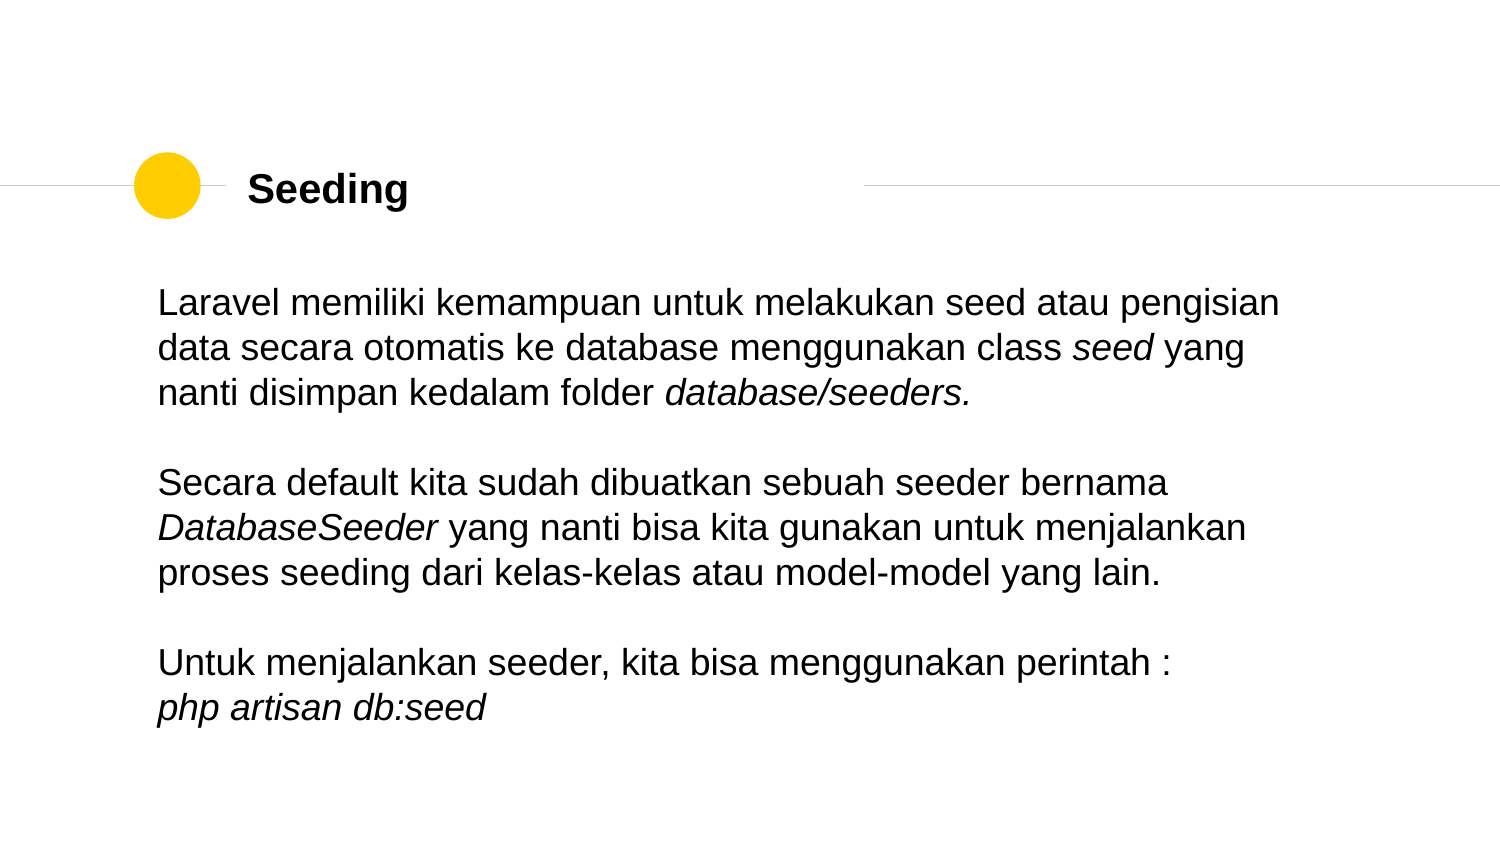

# Seeding
Laravel memiliki kemampuan untuk melakukan seed atau pengisian data secara otomatis ke database menggunakan class seed yang nanti disimpan kedalam folder database/seeders.

Secara default kita sudah dibuatkan sebuah seeder bernama DatabaseSeeder yang nanti bisa kita gunakan untuk menjalankan proses seeding dari kelas-kelas atau model-model yang lain.

Untuk menjalankan seeder, kita bisa menggunakan perintah :
php artisan db:seed